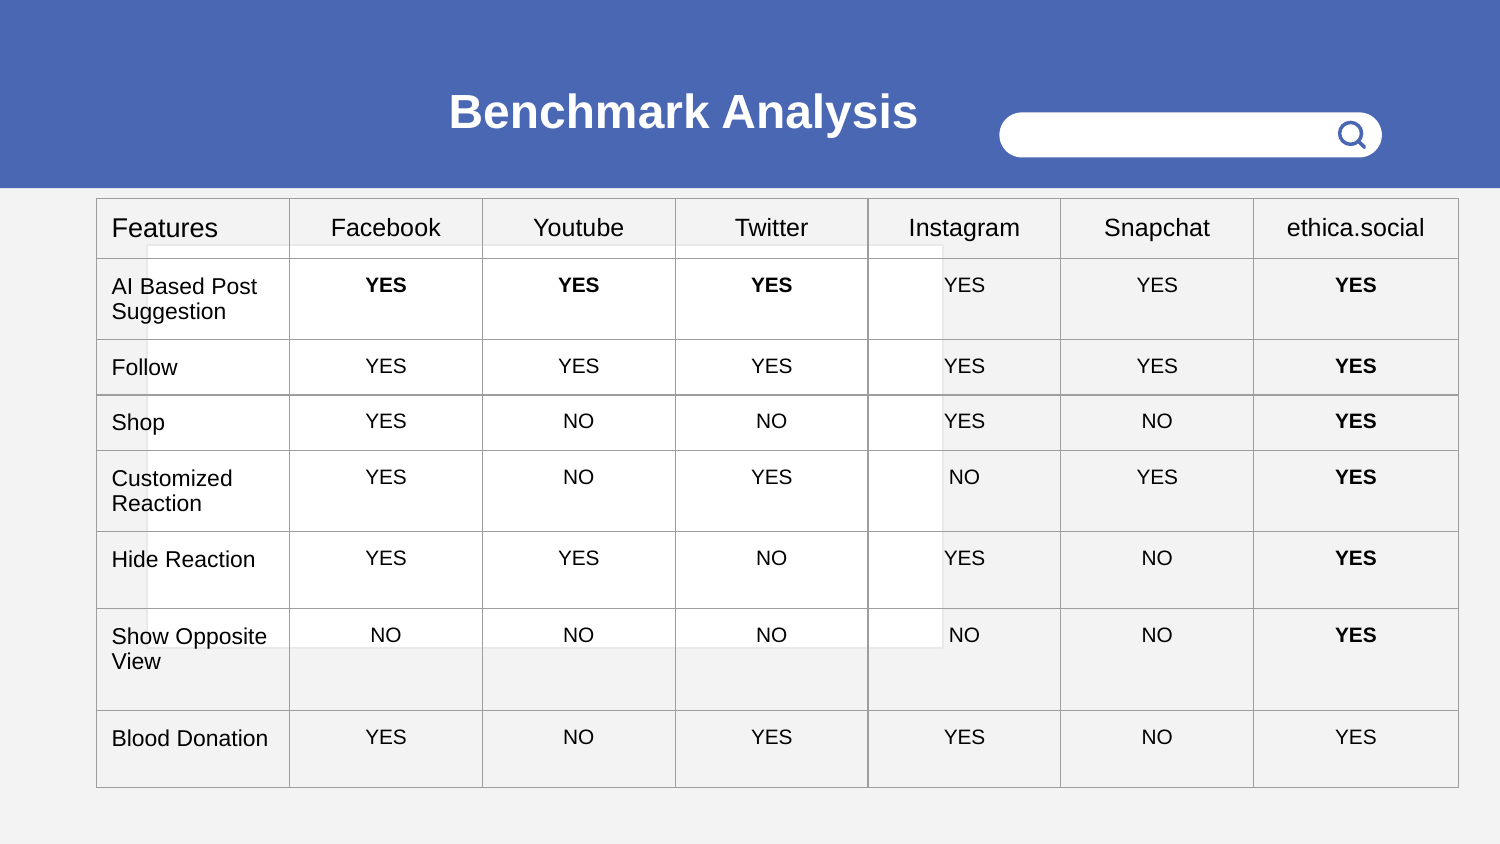

Benchmark Analysis

| Features | Facebook | Youtube | Twitter | Instagram | Snapchat | ethica.social |
| --- | --- | --- | --- | --- | --- | --- |
| AI Based Post Suggestion | YES | YES | YES | YES | YES | YES |
| Follow | YES | YES | YES | YES | YES | YES |
| Shop | YES | NO | NO | YES | NO | YES |
| Customized Reaction | YES | NO | YES | NO | YES | YES |
| Hide Reaction | YES | YES | NO | YES | NO | YES |
| Show Opposite View | NO | NO | NO | NO | NO | YES |
| Blood Donation | YES | NO | YES | YES | NO | YES |